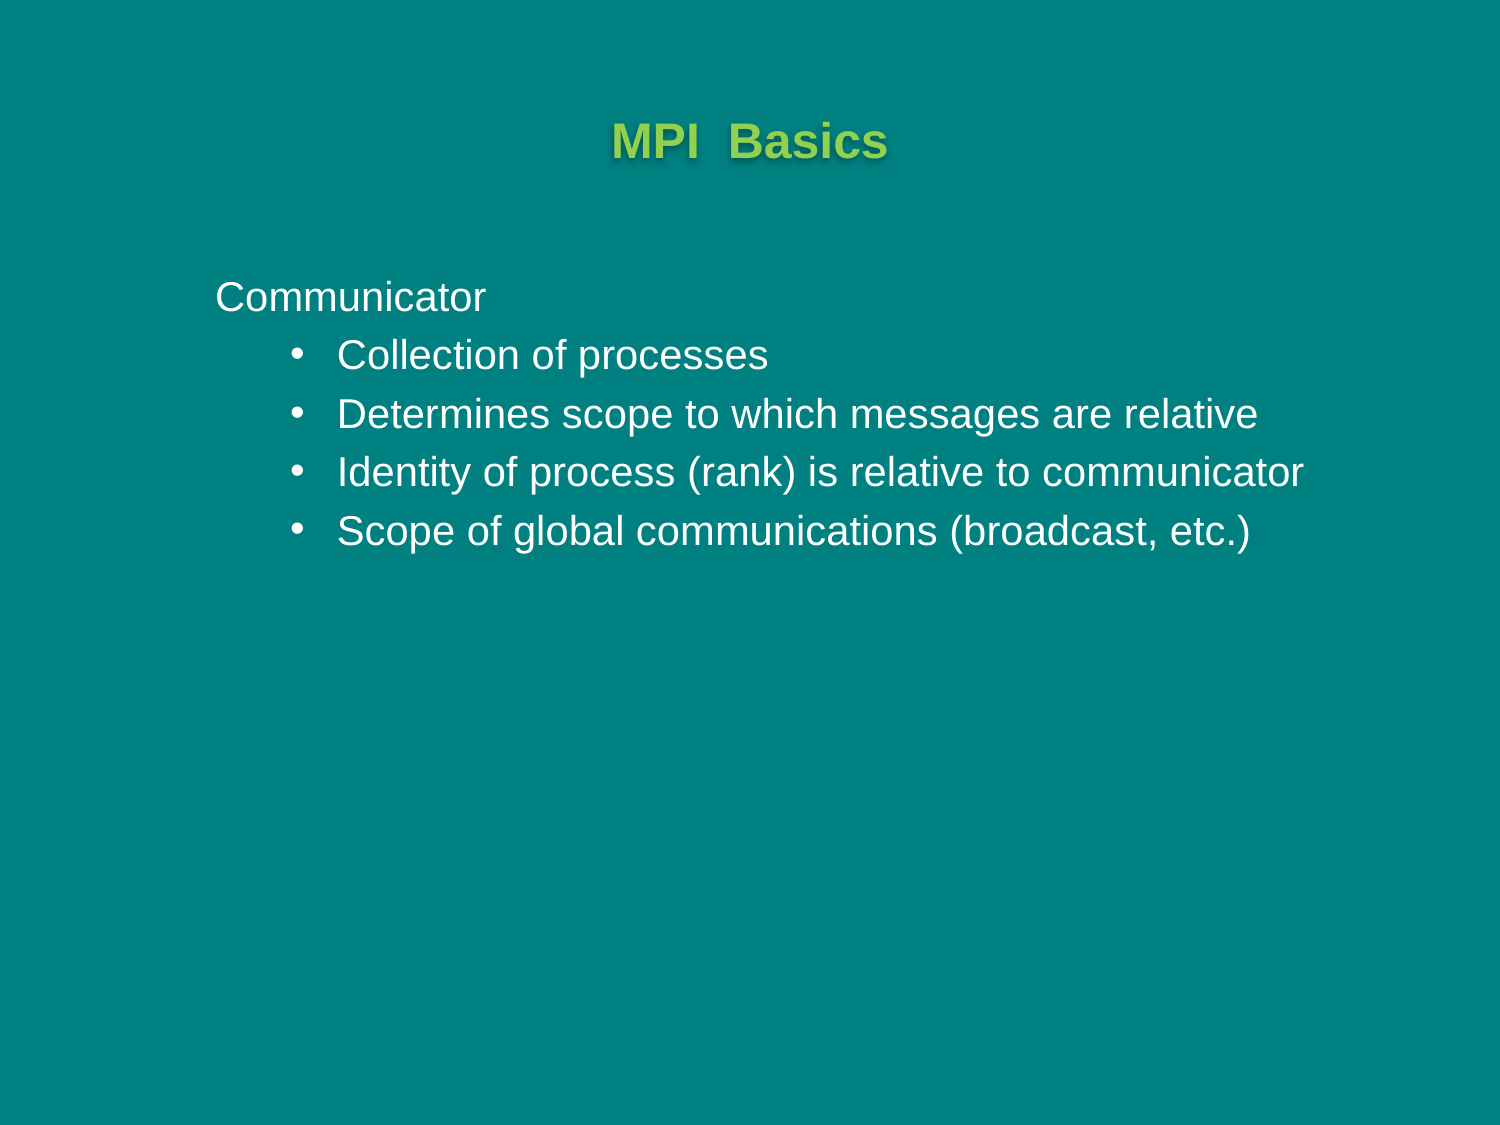

# MPI  Basics
Communicator
Collection of processes
Determines scope to which messages are relative
Identity of process (rank) is relative to communicator
Scope of global communications (broadcast, etc.)